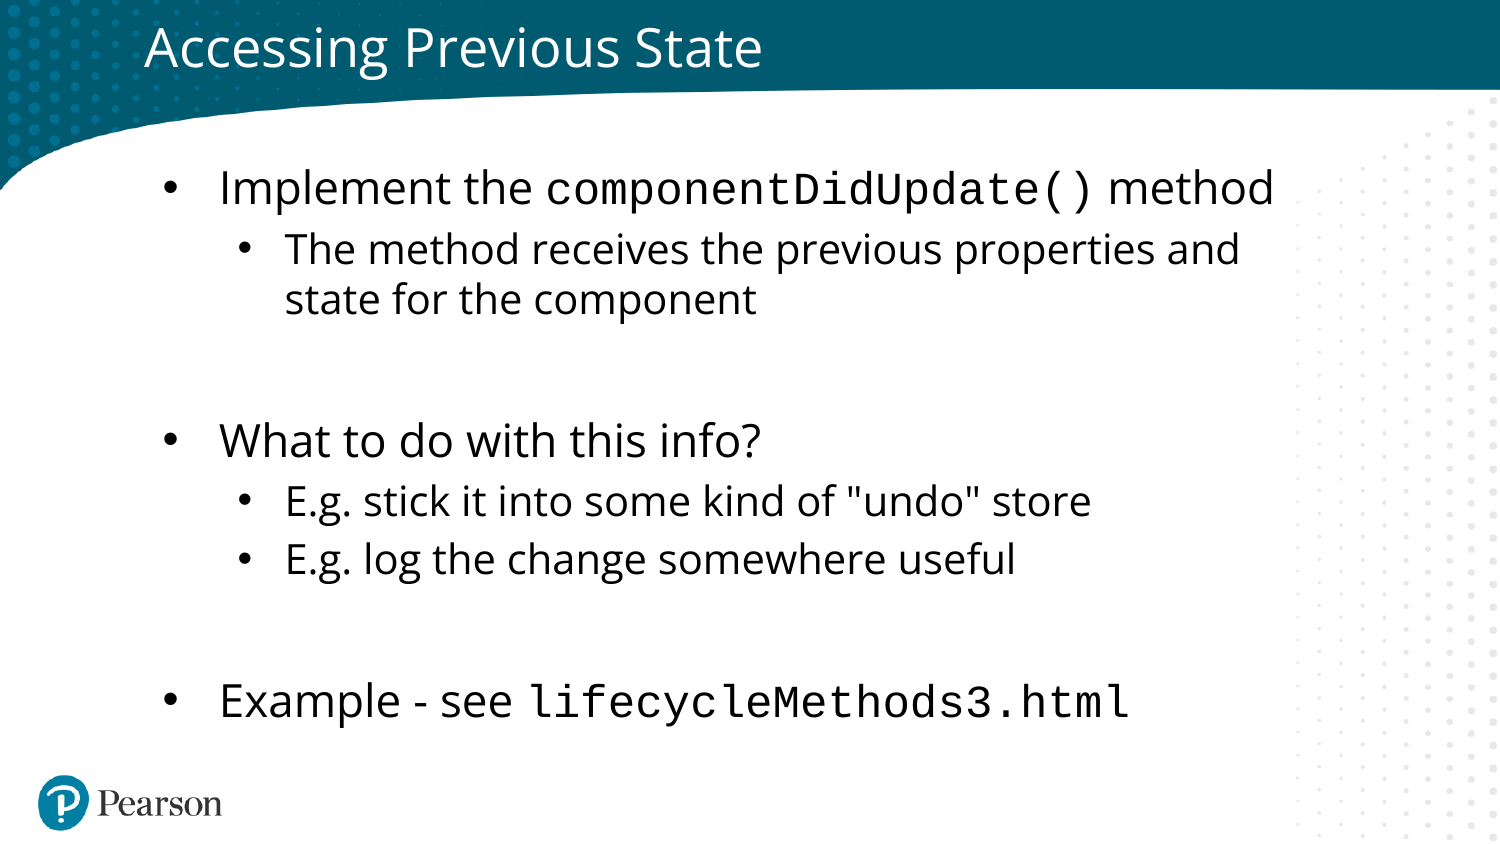

# Accessing Previous State
Implement the componentDidUpdate() method
The method receives the previous properties and state for the component

What to do with this info?
E.g. stick it into some kind of "undo" store
E.g. log the change somewhere useful

Example - see lifecycleMethods3.html